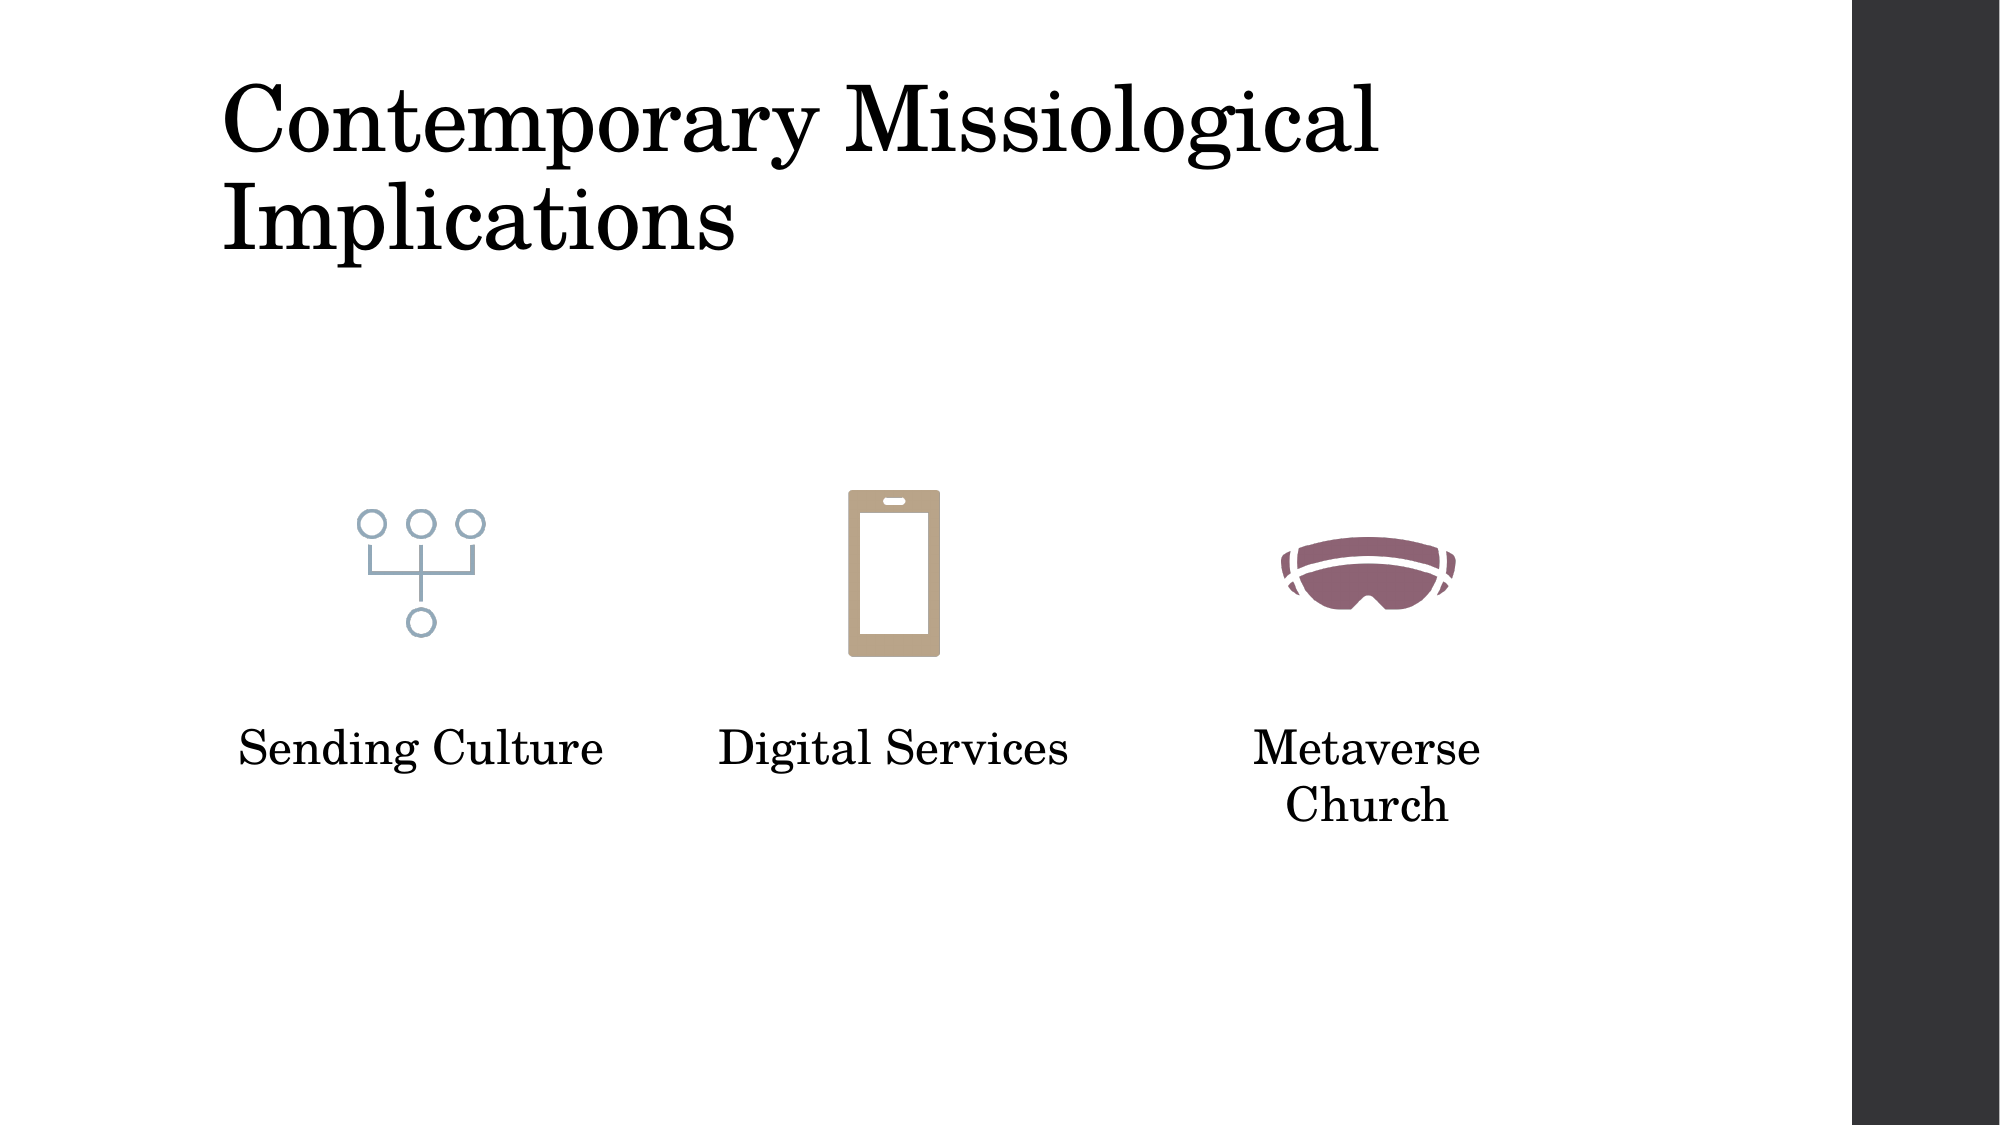

# Contemporary Missiological Implications
Sending Culture
Digital Services
Metaverse Church